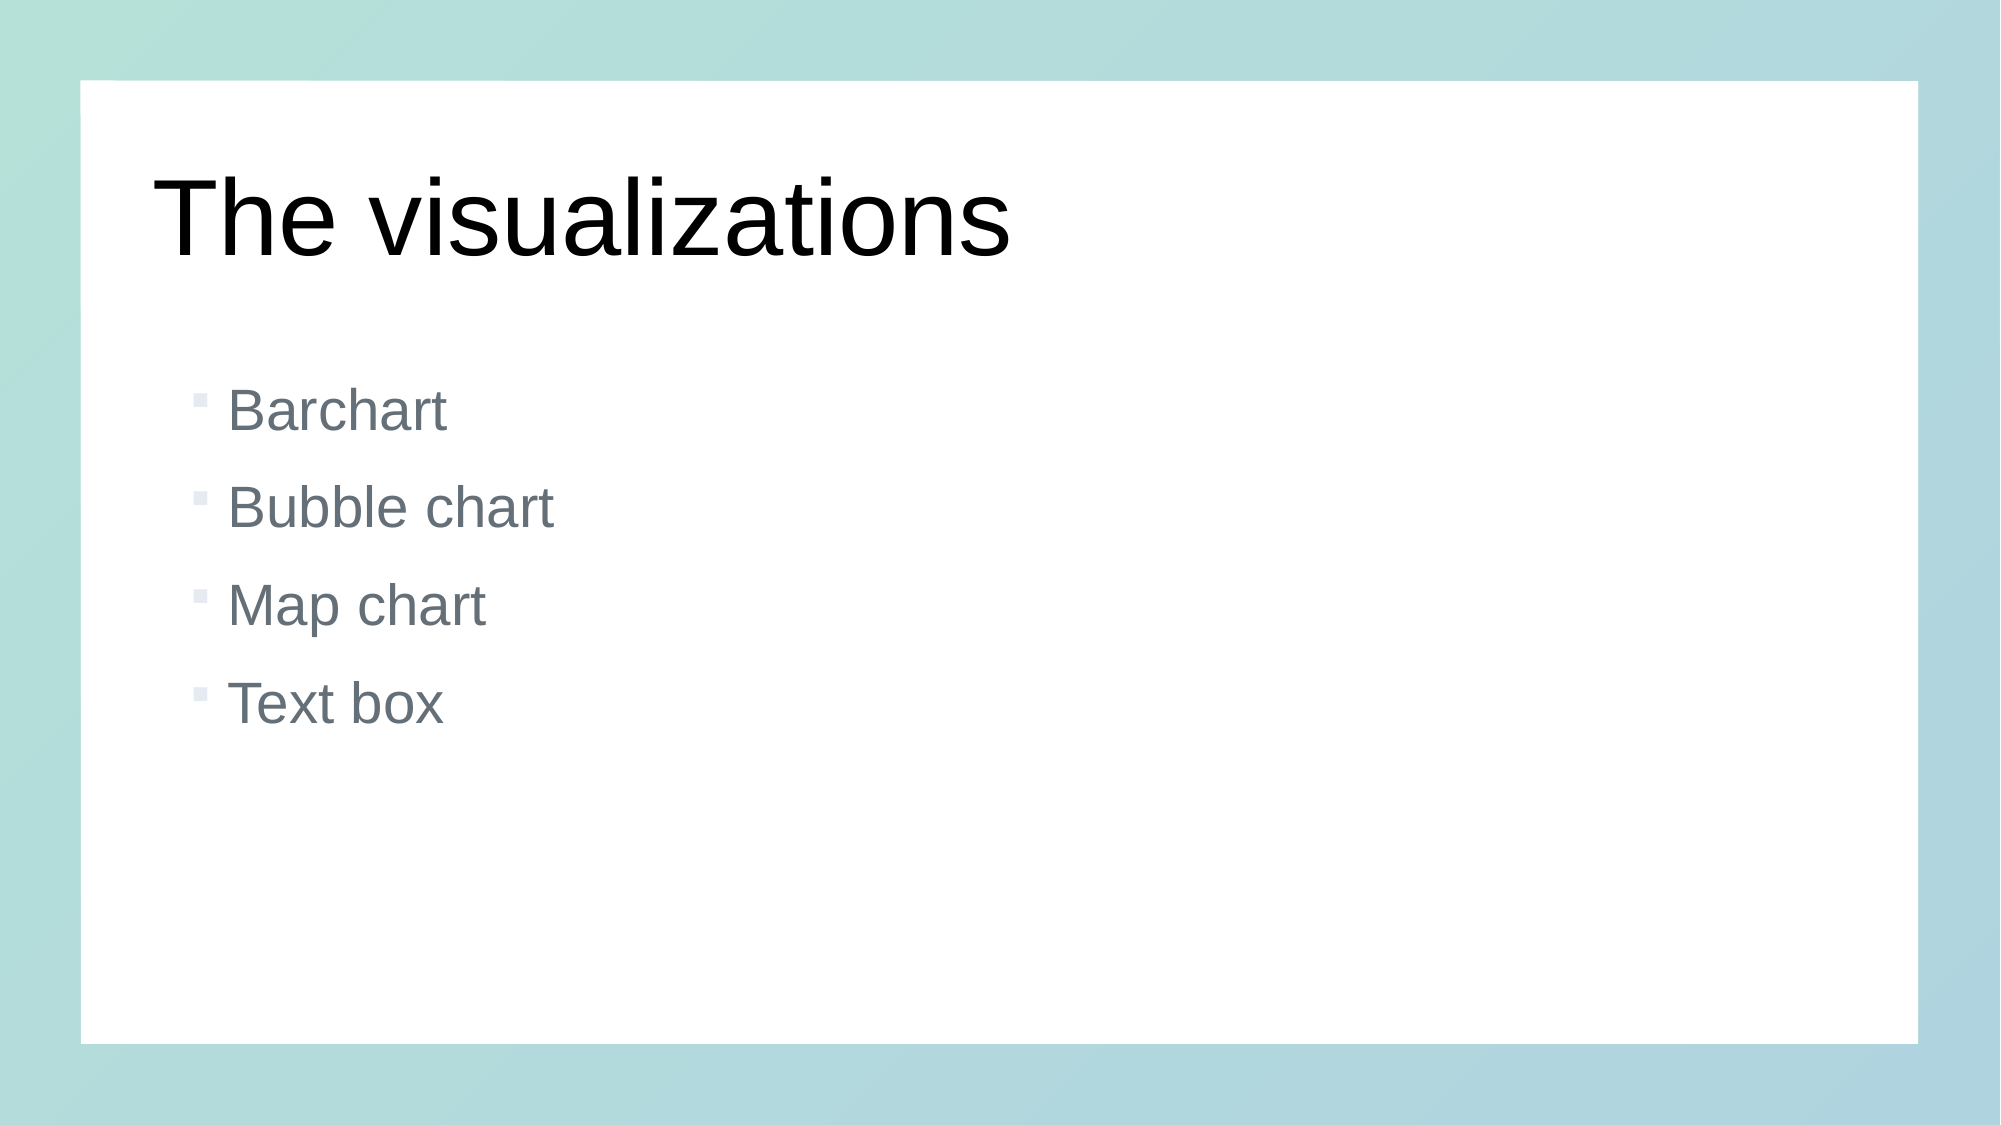

# The visualizations
Barchart
Bubble chart
Map chart
Text box